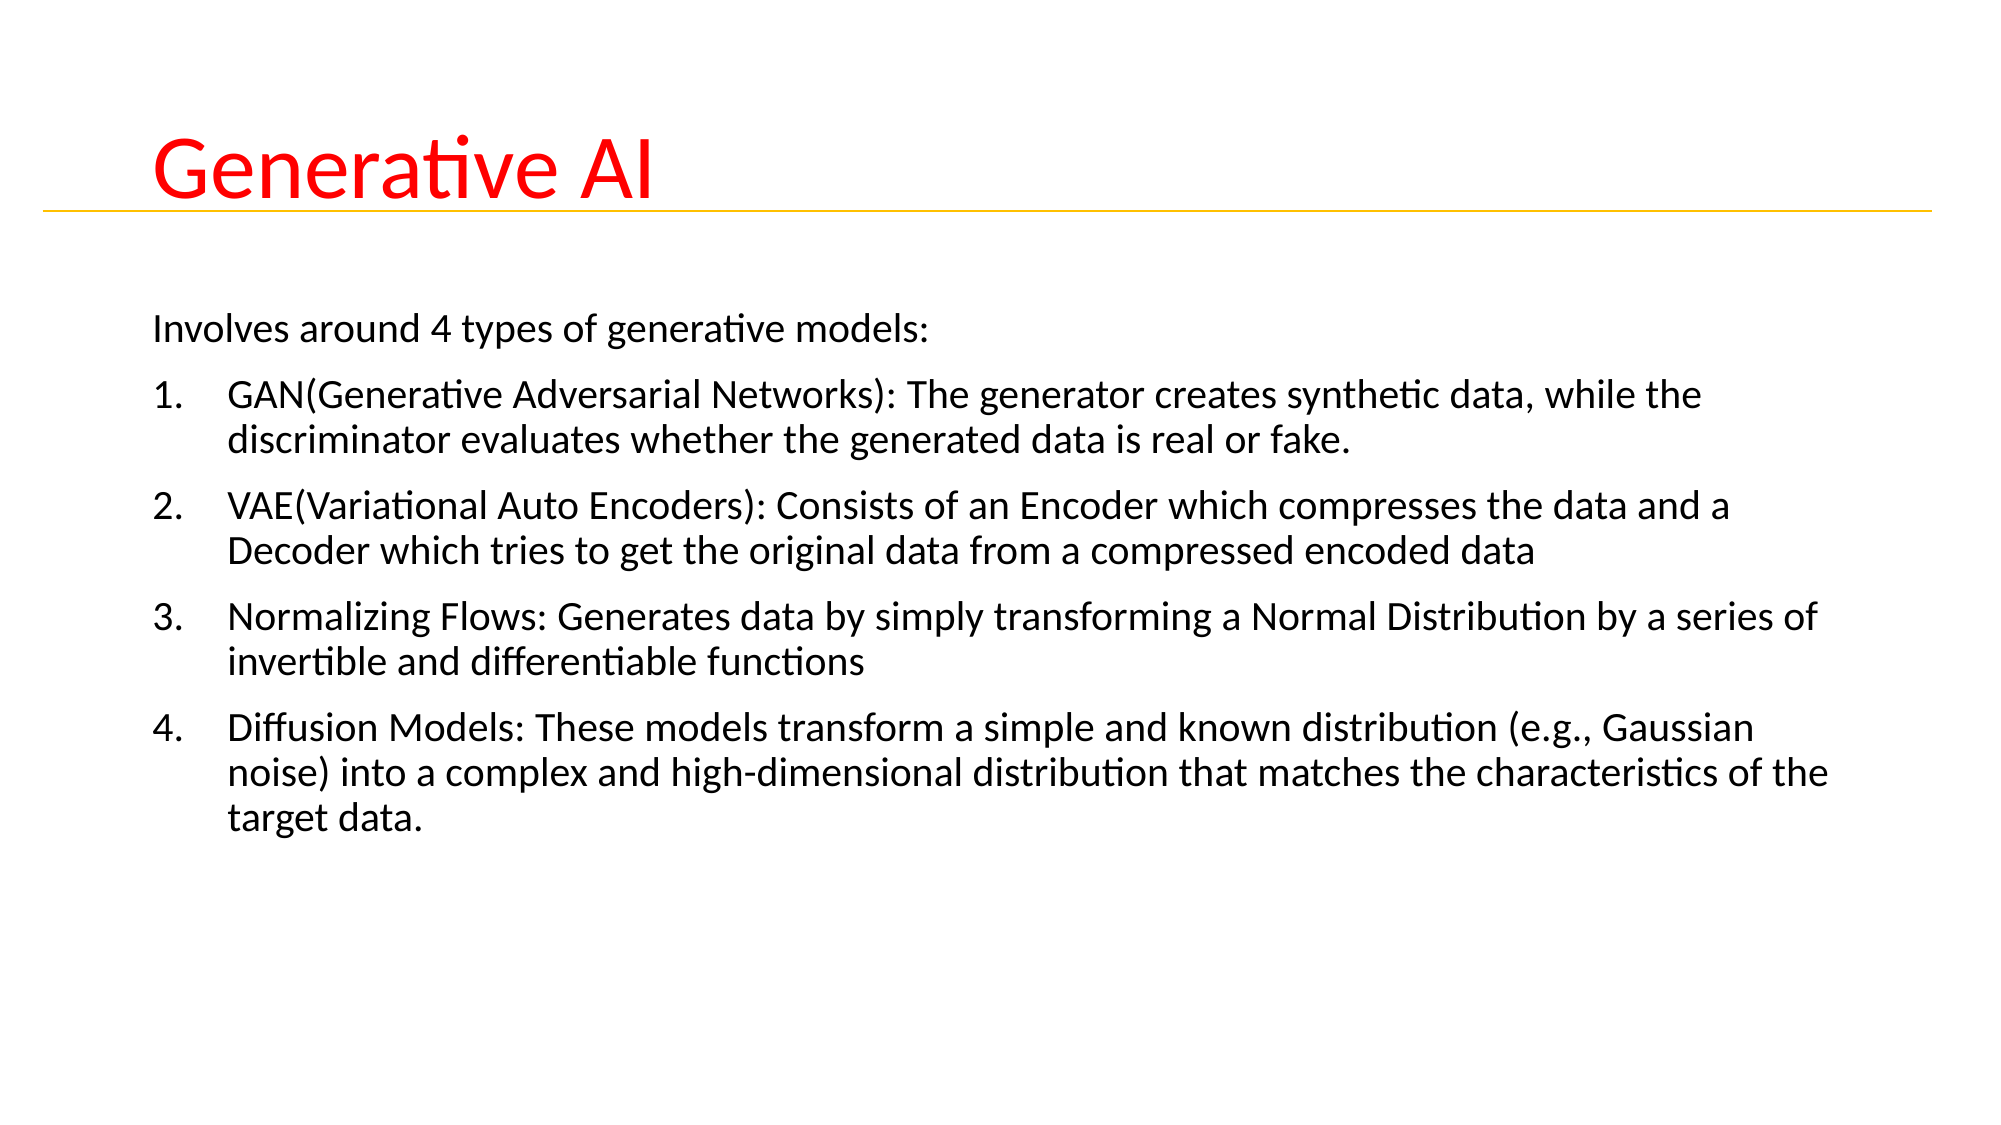

# Generative AI
Involves around 4 types of generative models:
GAN(Generative Adversarial Networks): The generator creates synthetic data, while the discriminator evaluates whether the generated data is real or fake.
VAE(Variational Auto Encoders): Consists of an Encoder which compresses the data and a Decoder which tries to get the original data from a compressed encoded data
Normalizing Flows: Generates data by simply transforming a Normal Distribution by a series of invertible and differentiable functions
Diffusion Models: These models transform a simple and known distribution (e.g., Gaussian noise) into a complex and high-dimensional distribution that matches the characteristics of the target data.